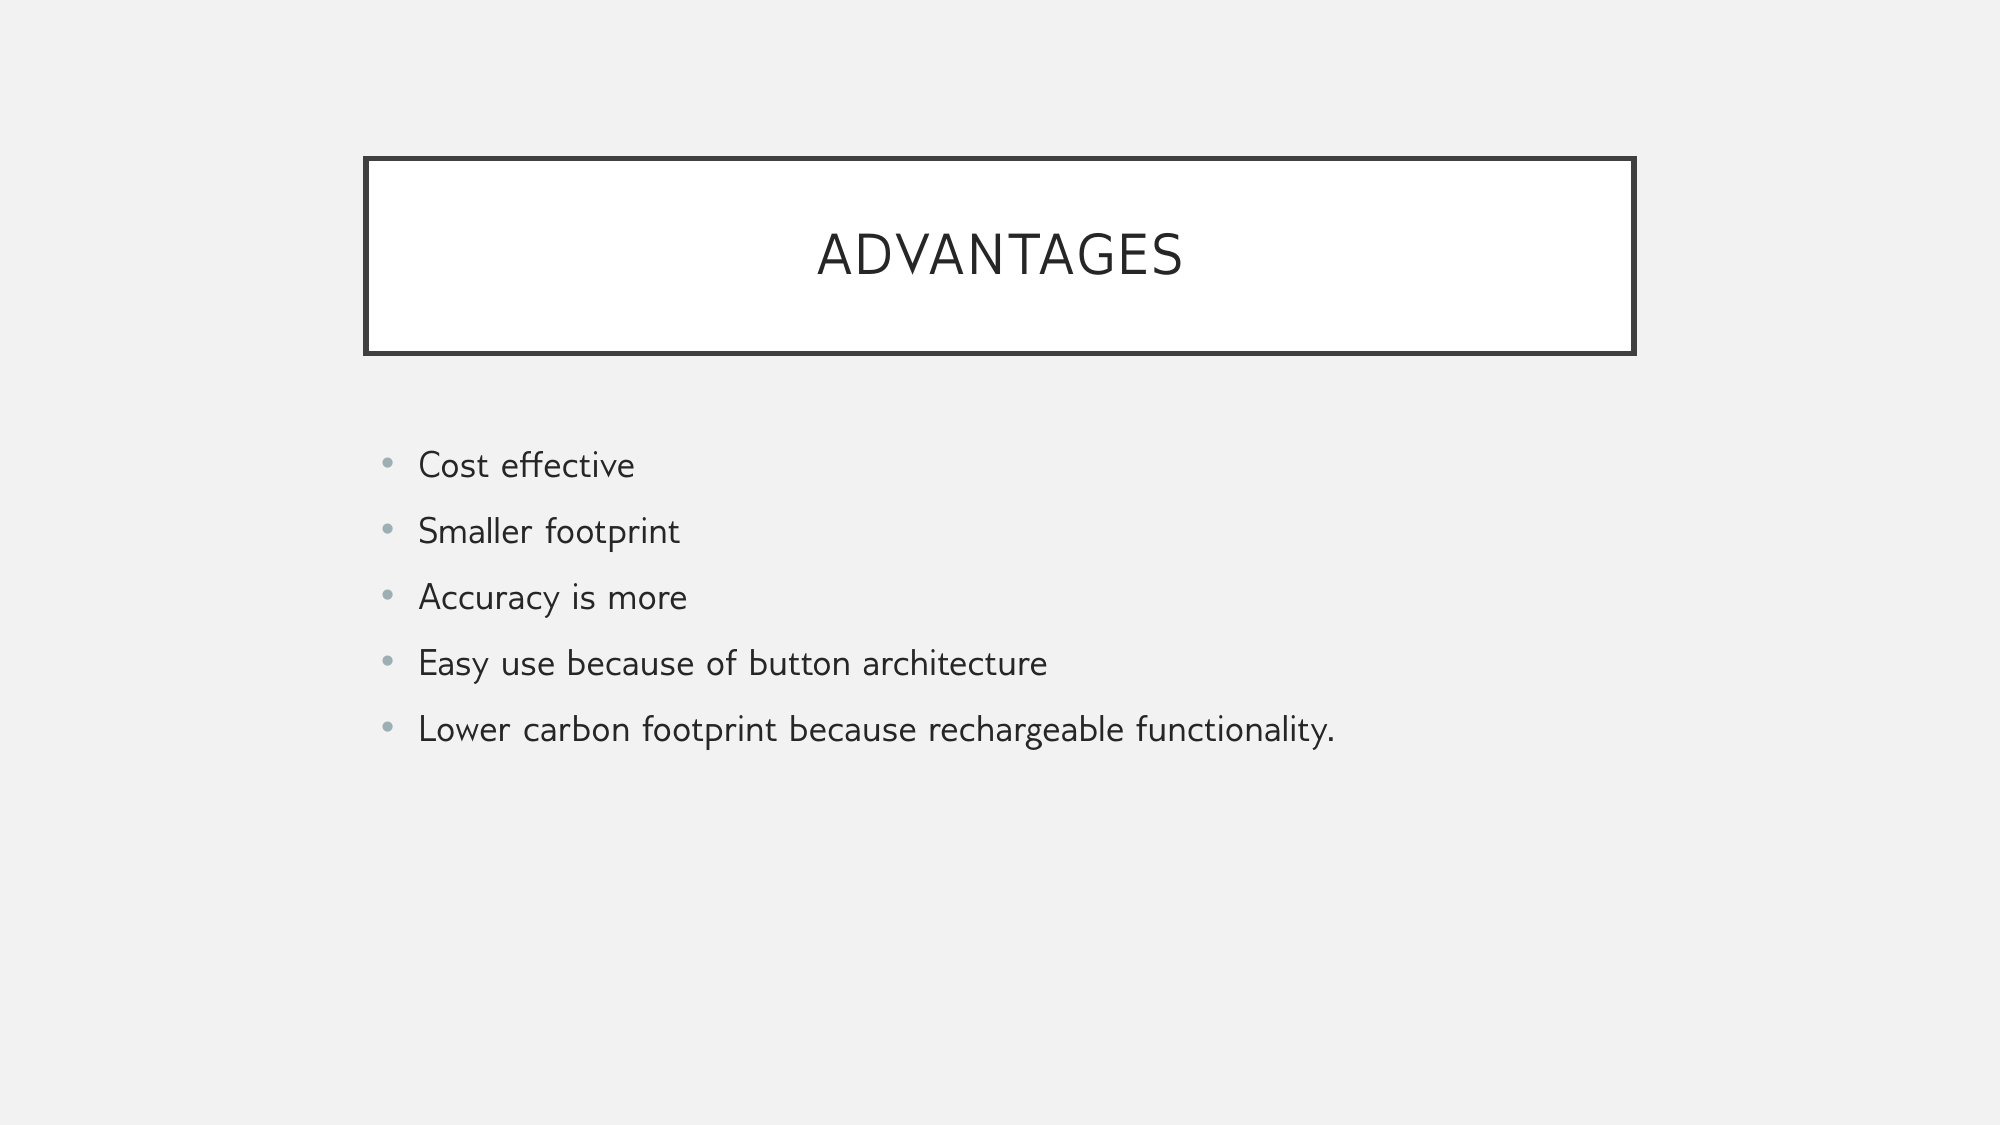

# advantages
Cost effective
Smaller footprint
Accuracy is more
Easy use because of button architecture
Lower carbon footprint because rechargeable functionality.